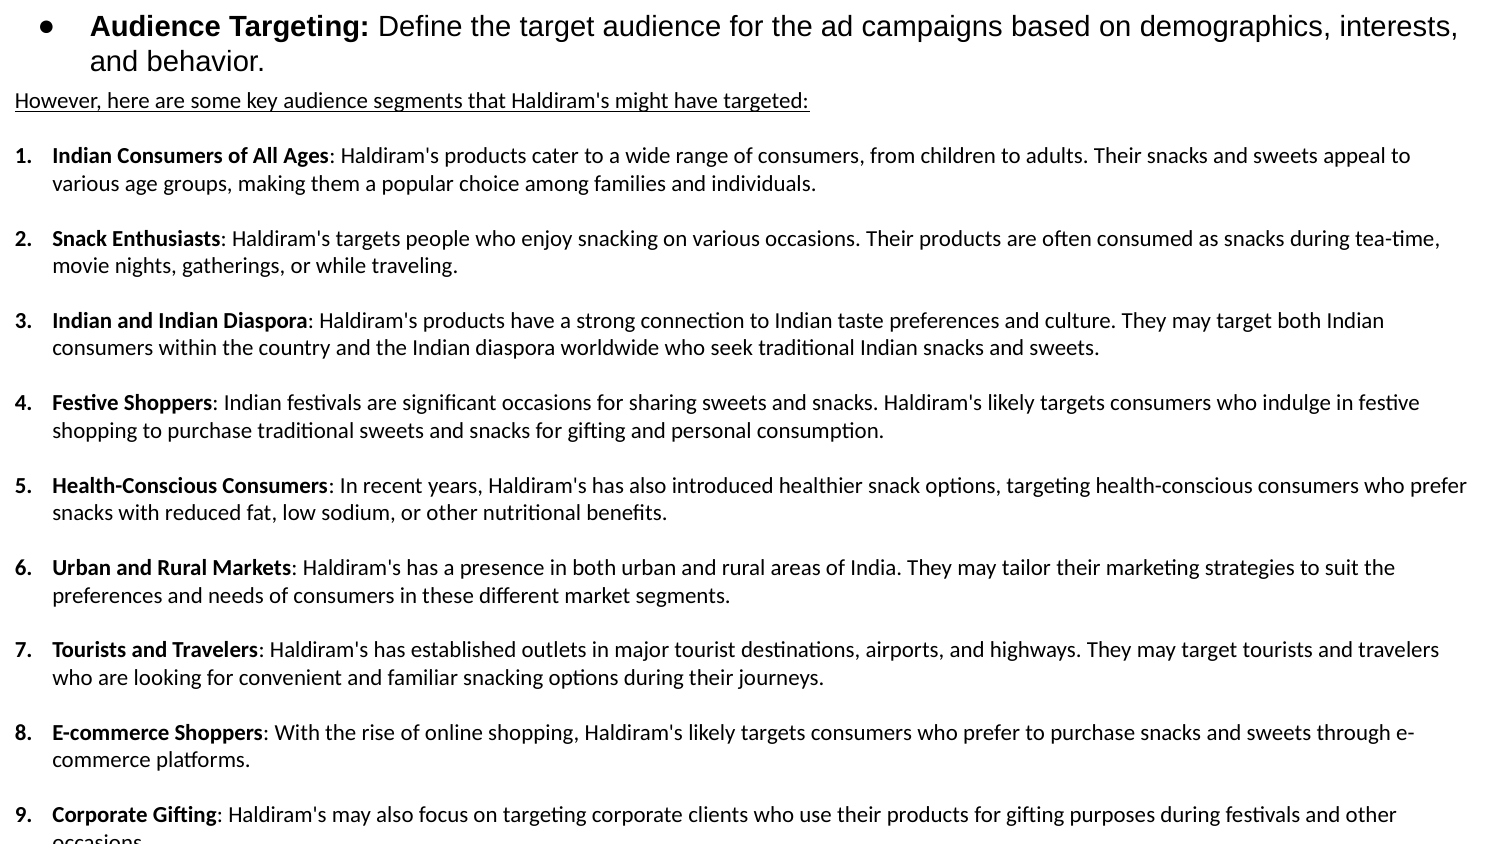

Audience Targeting: Define the target audience for the ad campaigns based on demographics, interests, and behavior.
However, here are some key audience segments that Haldiram's might have targeted:

Indian Consumers of All Ages: Haldiram's products cater to a wide range of consumers, from children to adults. Their snacks and sweets appeal to various age groups, making them a popular choice among families and individuals.

Snack Enthusiasts: Haldiram's targets people who enjoy snacking on various occasions. Their products are often consumed as snacks during tea-time, movie nights, gatherings, or while traveling.

Indian and Indian Diaspora: Haldiram's products have a strong connection to Indian taste preferences and culture. They may target both Indian consumers within the country and the Indian diaspora worldwide who seek traditional Indian snacks and sweets.

Festive Shoppers: Indian festivals are significant occasions for sharing sweets and snacks. Haldiram's likely targets consumers who indulge in festive shopping to purchase traditional sweets and snacks for gifting and personal consumption.

Health-Conscious Consumers: In recent years, Haldiram's has also introduced healthier snack options, targeting health-conscious consumers who prefer snacks with reduced fat, low sodium, or other nutritional benefits.

Urban and Rural Markets: Haldiram's has a presence in both urban and rural areas of India. They may tailor their marketing strategies to suit the preferences and needs of consumers in these different market segments.

Tourists and Travelers: Haldiram's has established outlets in major tourist destinations, airports, and highways. They may target tourists and travelers who are looking for convenient and familiar snacking options during their journeys.

E-commerce Shoppers: With the rise of online shopping, Haldiram's likely targets consumers who prefer to purchase snacks and sweets through e-commerce platforms.

Corporate Gifting: Haldiram's may also focus on targeting corporate clients who use their products for gifting purposes during festivals and other occasions.